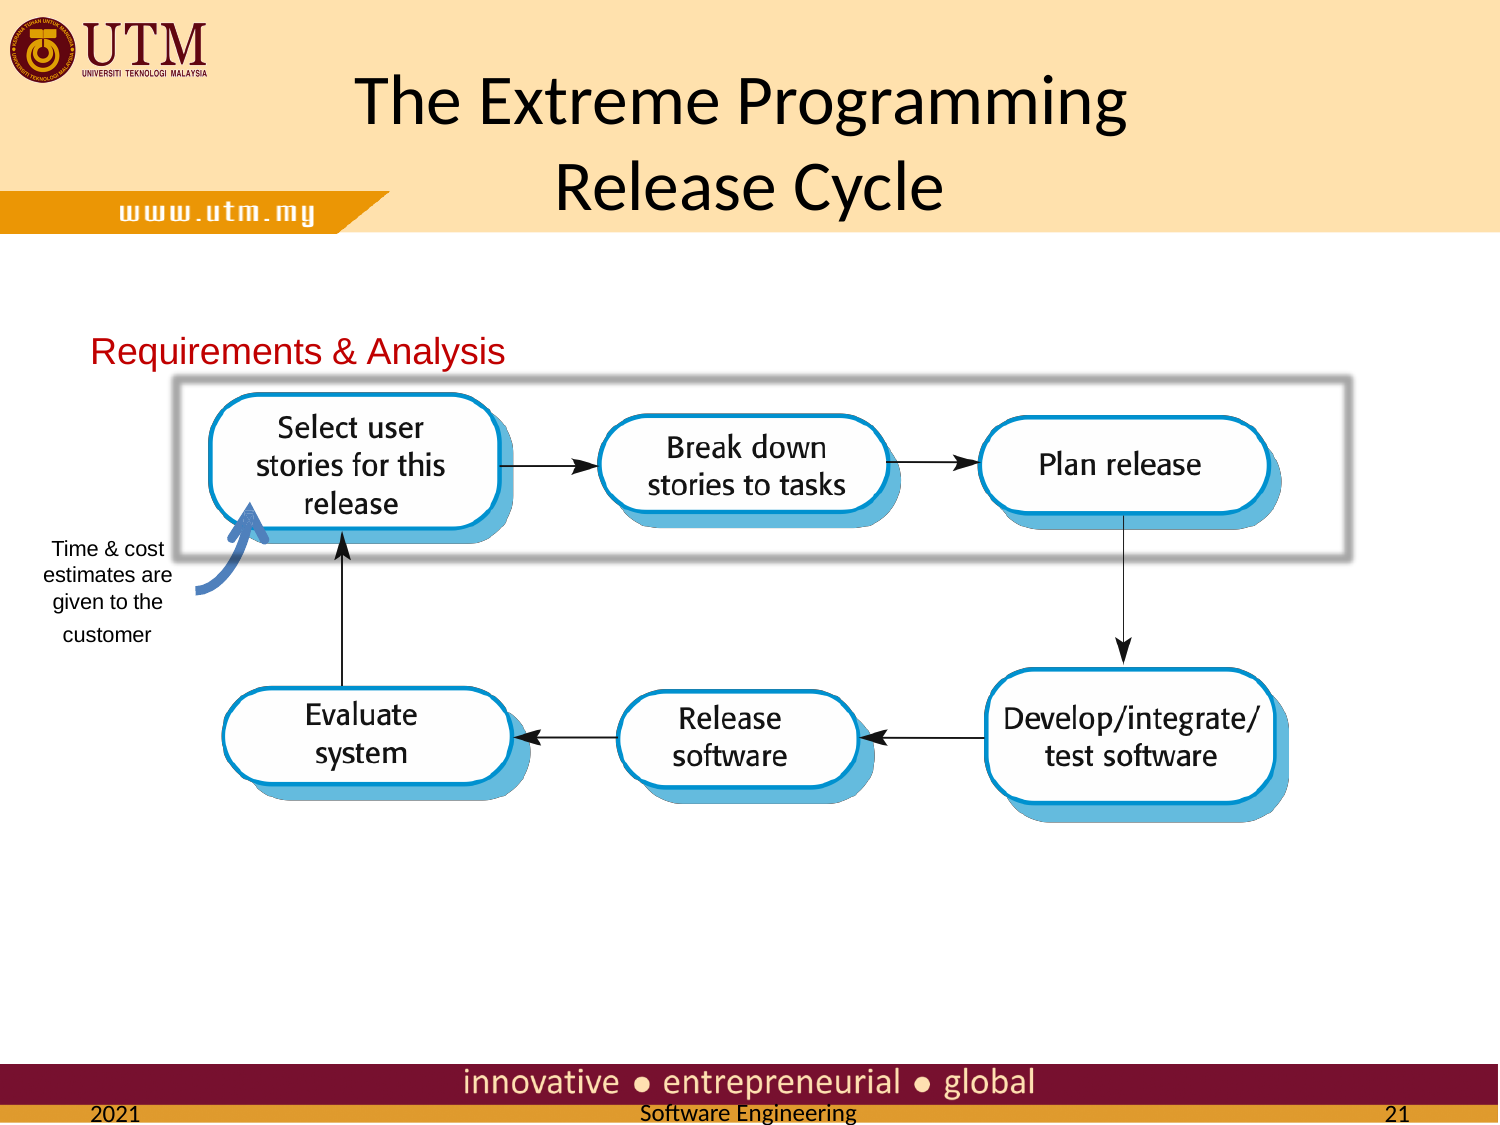

# The Extreme Programming Release Cycle
Requirements & Analysis

Time & cost estimates are given to the
customer
2021
21
Software Engineering